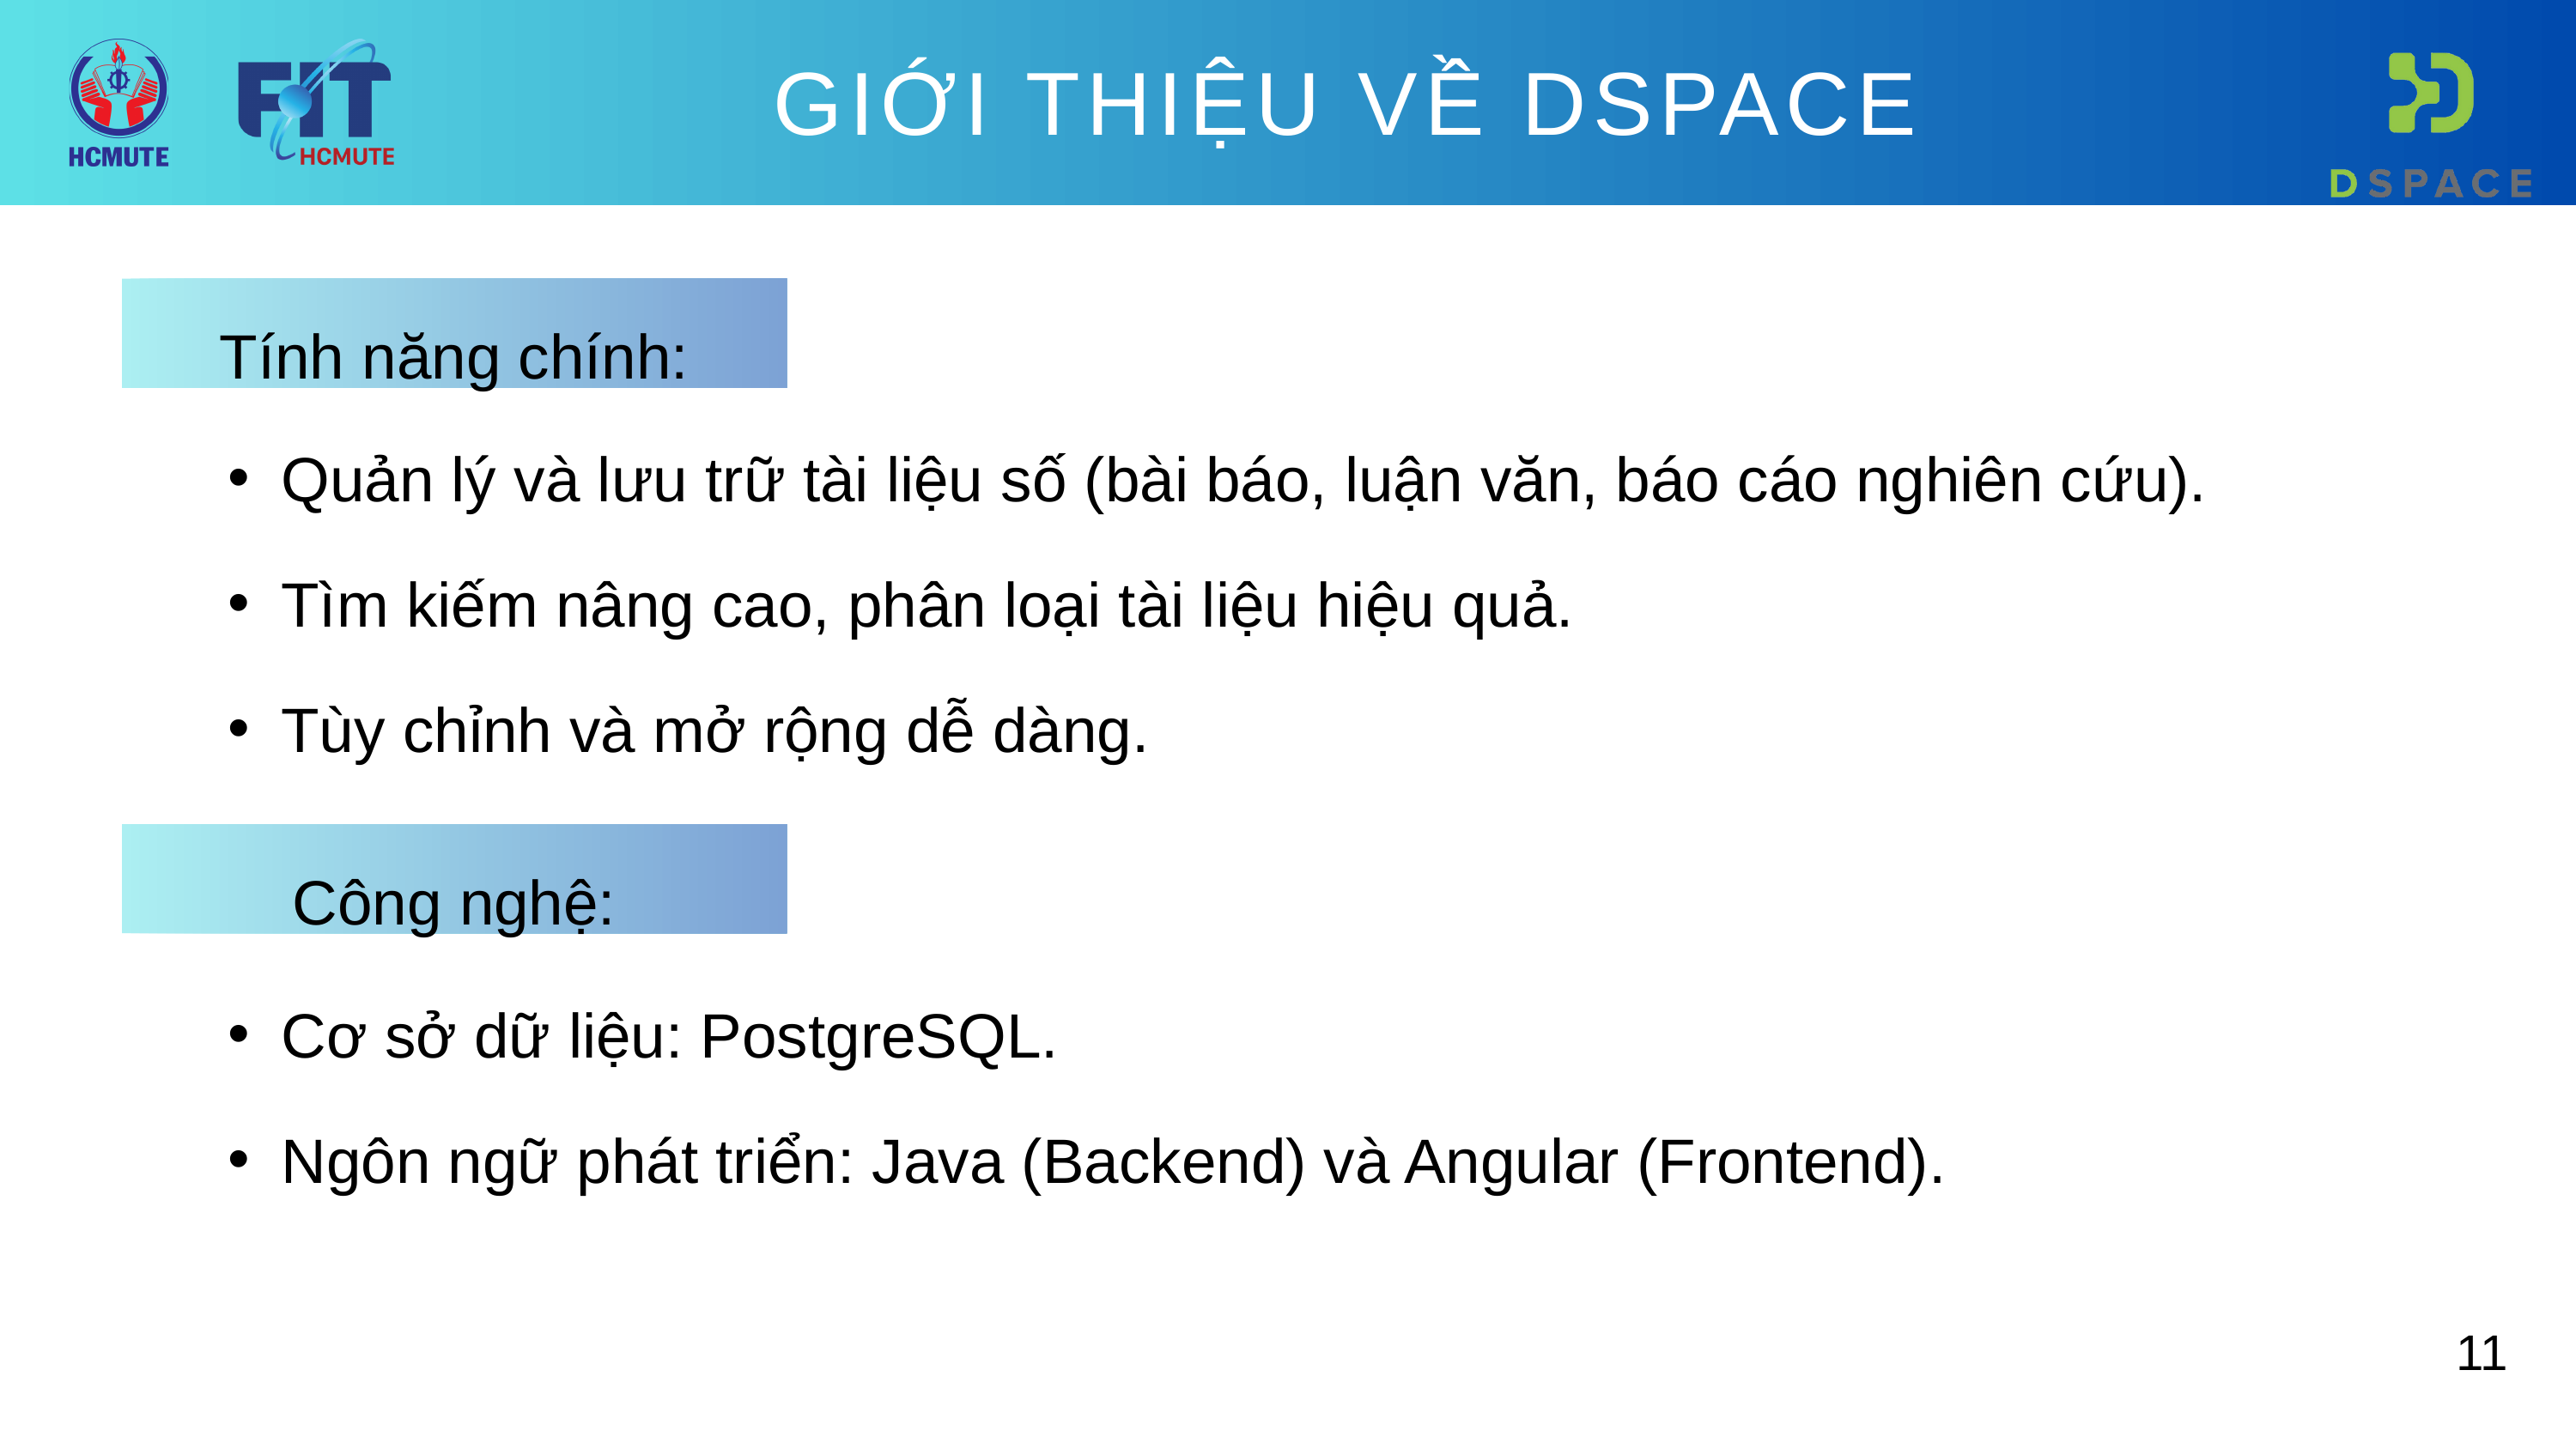

GIỚI THIỆU VỀ DSPACE

Tính năng chính:
Quản lý và lưu trữ tài liệu số (bài báo, luận văn, báo cáo nghiên cứu).
Tìm kiếm nâng cao, phân loại tài liệu hiệu quả.
Tùy chỉnh và mở rộng dễ dàng.

Công nghệ:
Cơ sở dữ liệu: PostgreSQL.
Ngôn ngữ phát triển: Java (Backend) và Angular (Frontend).
11